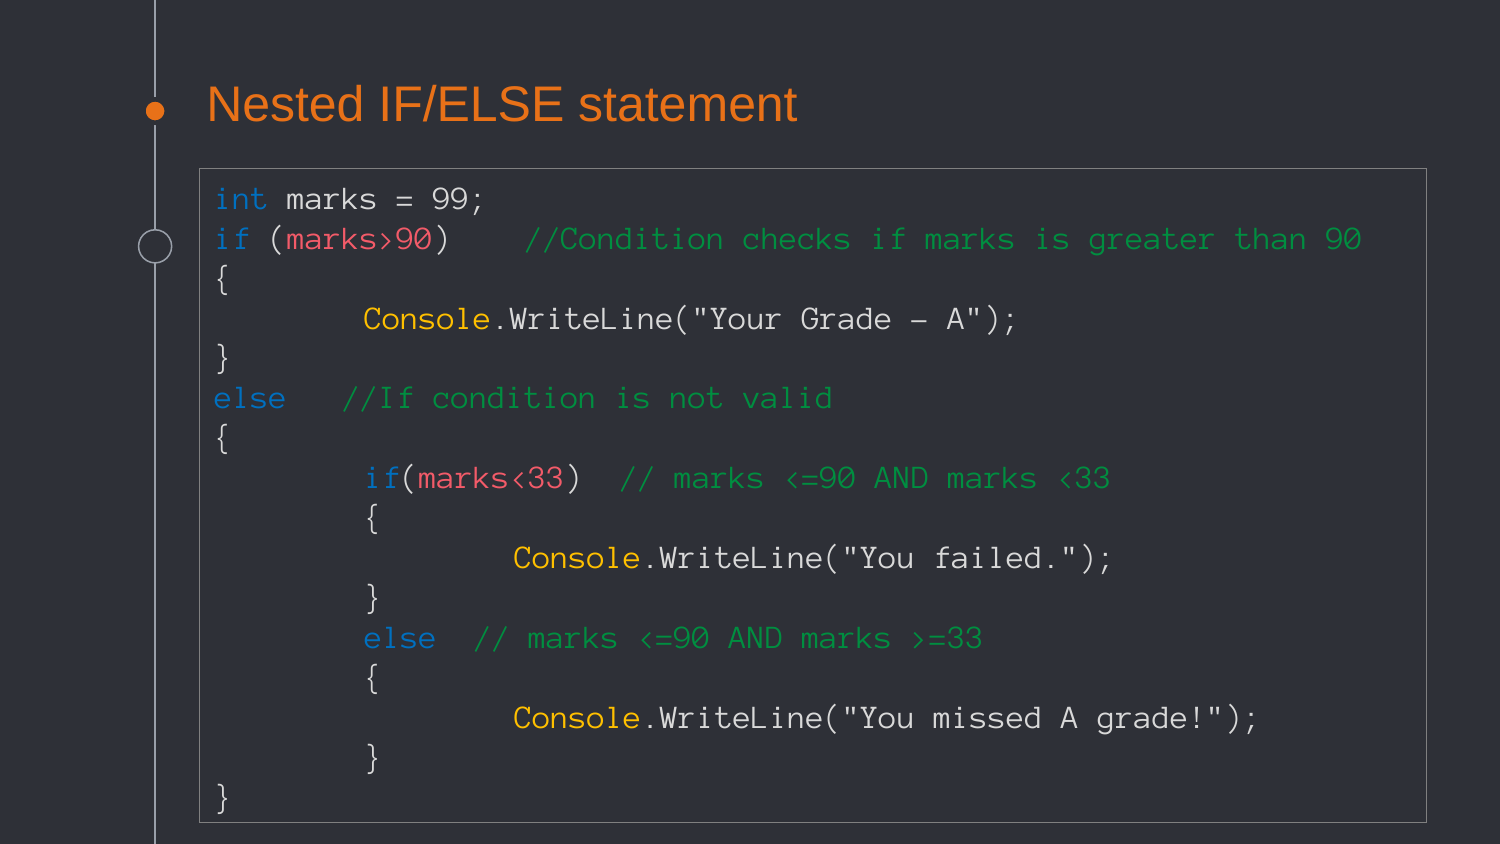

# Nested IF/ELSE statement
int marks = 99;
if (marks>90)    //Condition checks if marks is greater than 90
{
	Console.WriteLine("Your Grade - A");
}
else   //If condition is not valid
{
	if(marks<33)  // marks <=90 AND marks <33
	{
		Console.WriteLine("You failed.");
	}
	else  // marks <=90 AND marks >=33
	{
		Console.WriteLine("You missed A grade!");
	}
}